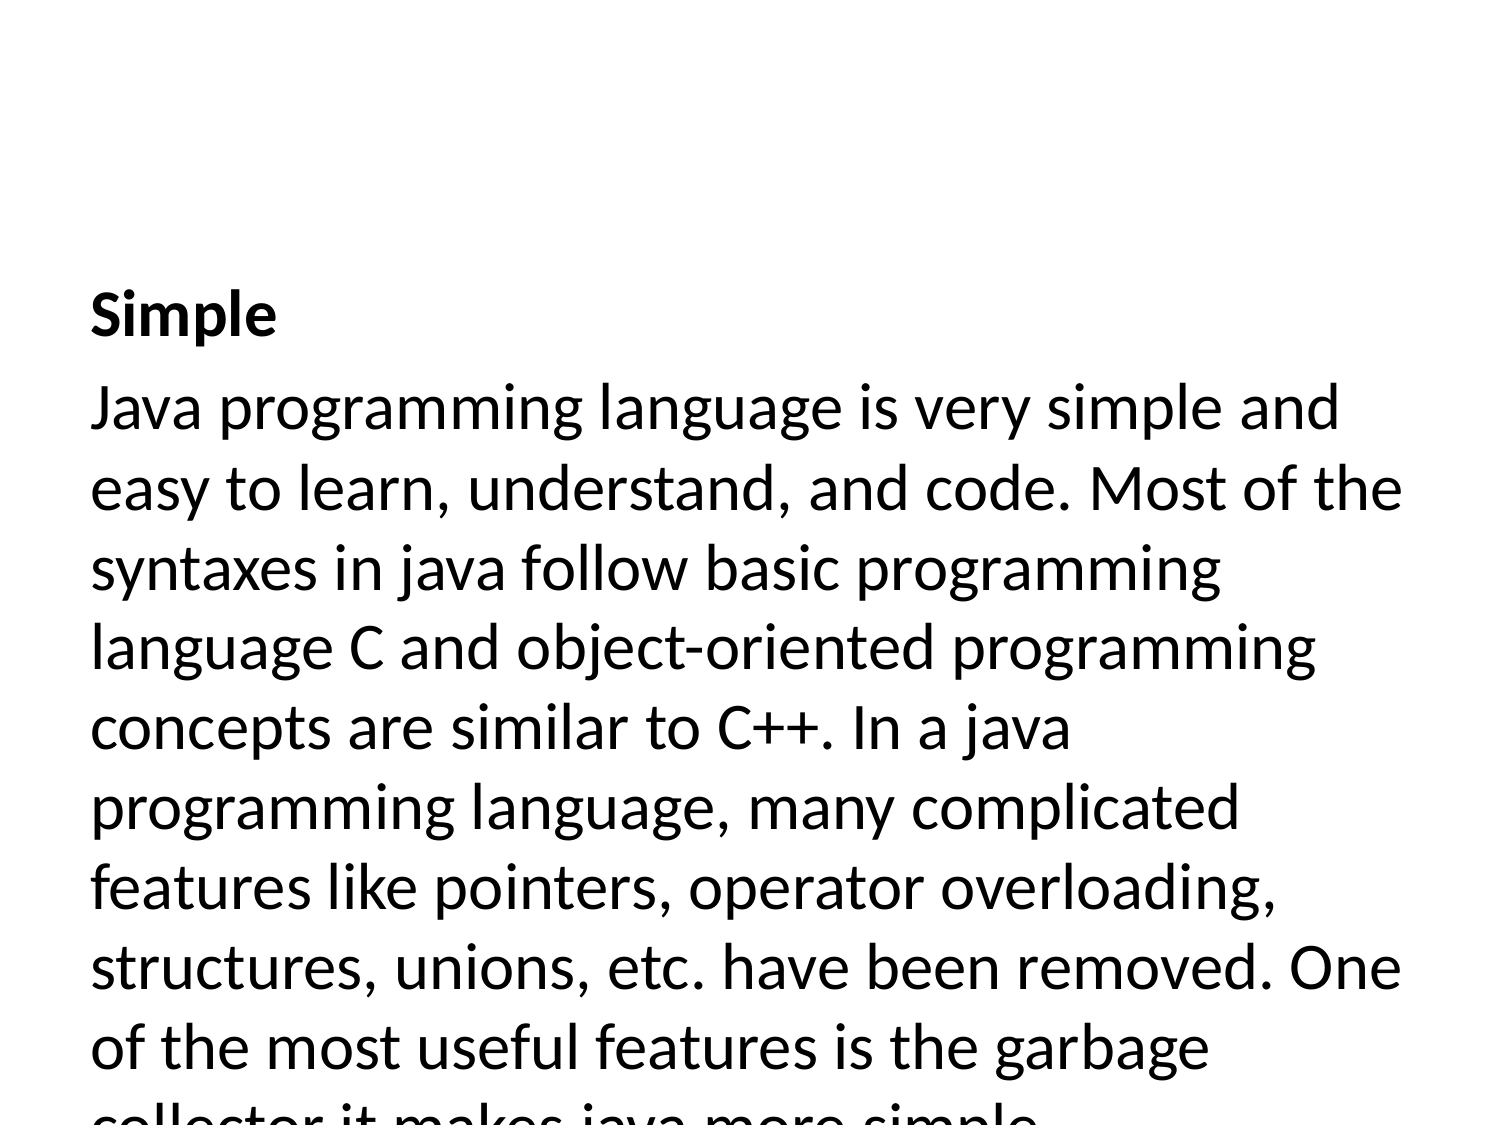

Simple
Java programming language is very simple and easy to learn, understand, and code. Most of the syntaxes in java follow basic programming language C and object-oriented programming concepts are similar to C++. In a java programming language, many complicated features like pointers, operator overloading, structures, unions, etc. have been removed. One of the most useful features is the garbage collector it makes java more simple.